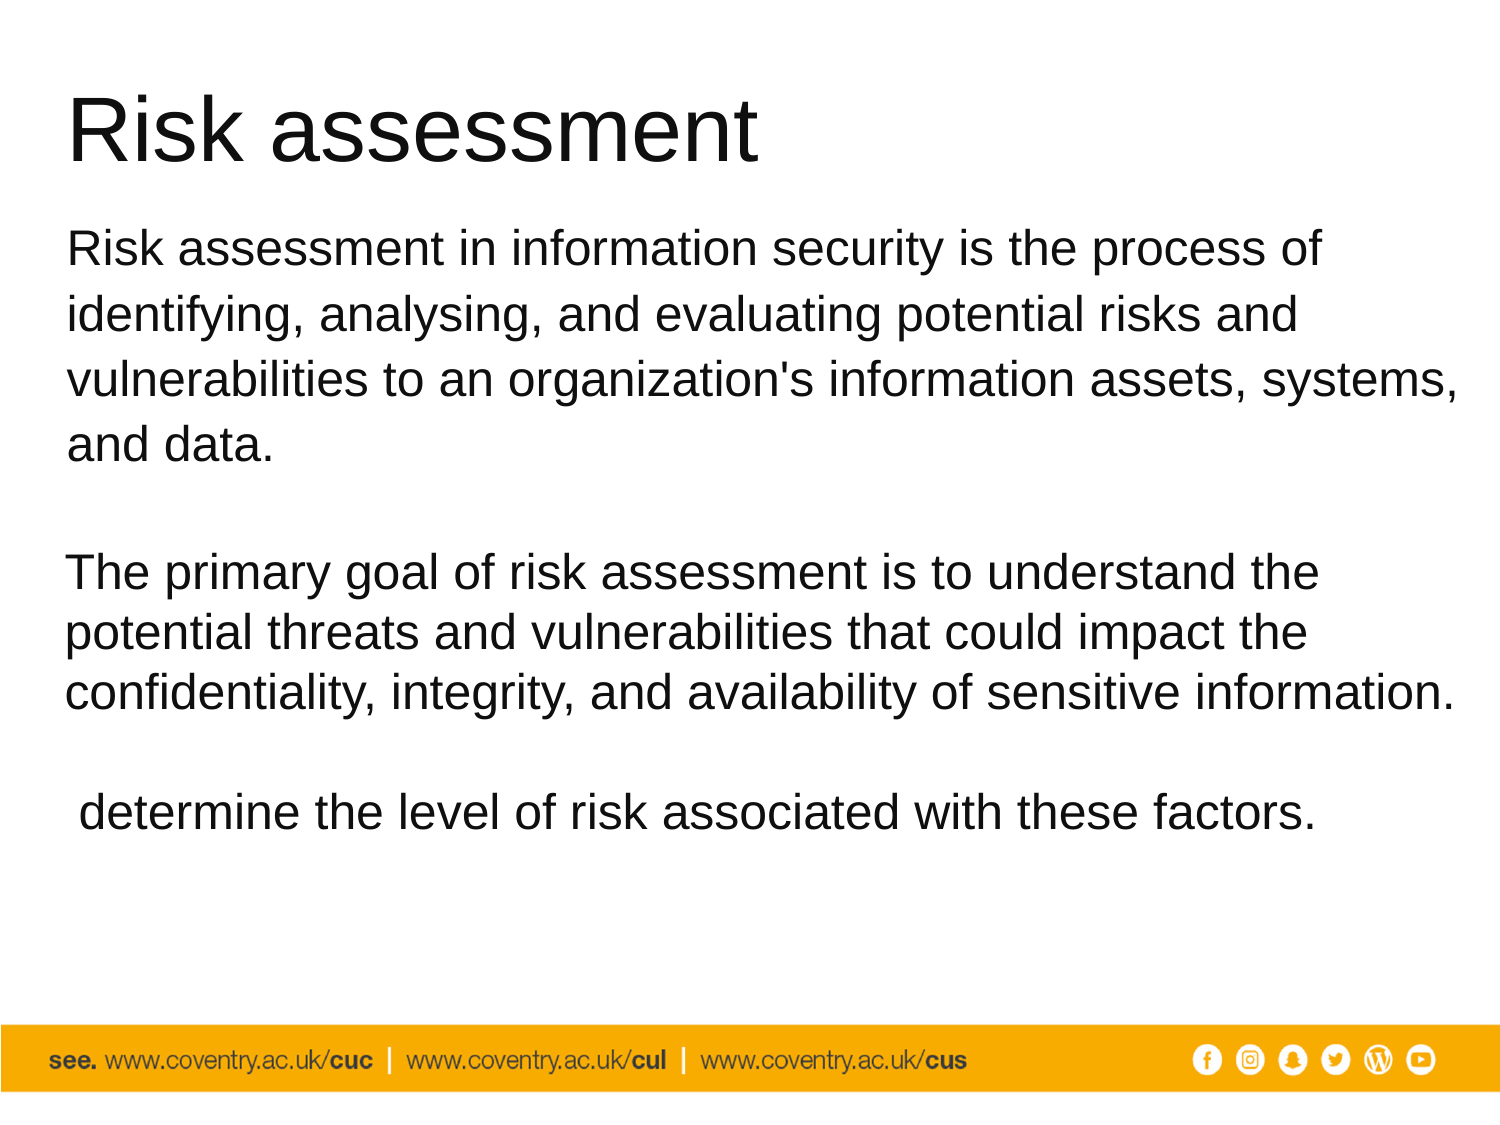

# Risk assessment
Risk assessment in information security is the process of identifying, analysing, and evaluating potential risks and vulnerabilities to an organization's information assets, systems, and data.

The primary goal of risk assessment is to understand the potential threats and vulnerabilities that could impact the confidentiality, integrity, and availability of sensitive information.

 determine the level of risk associated with these factors.